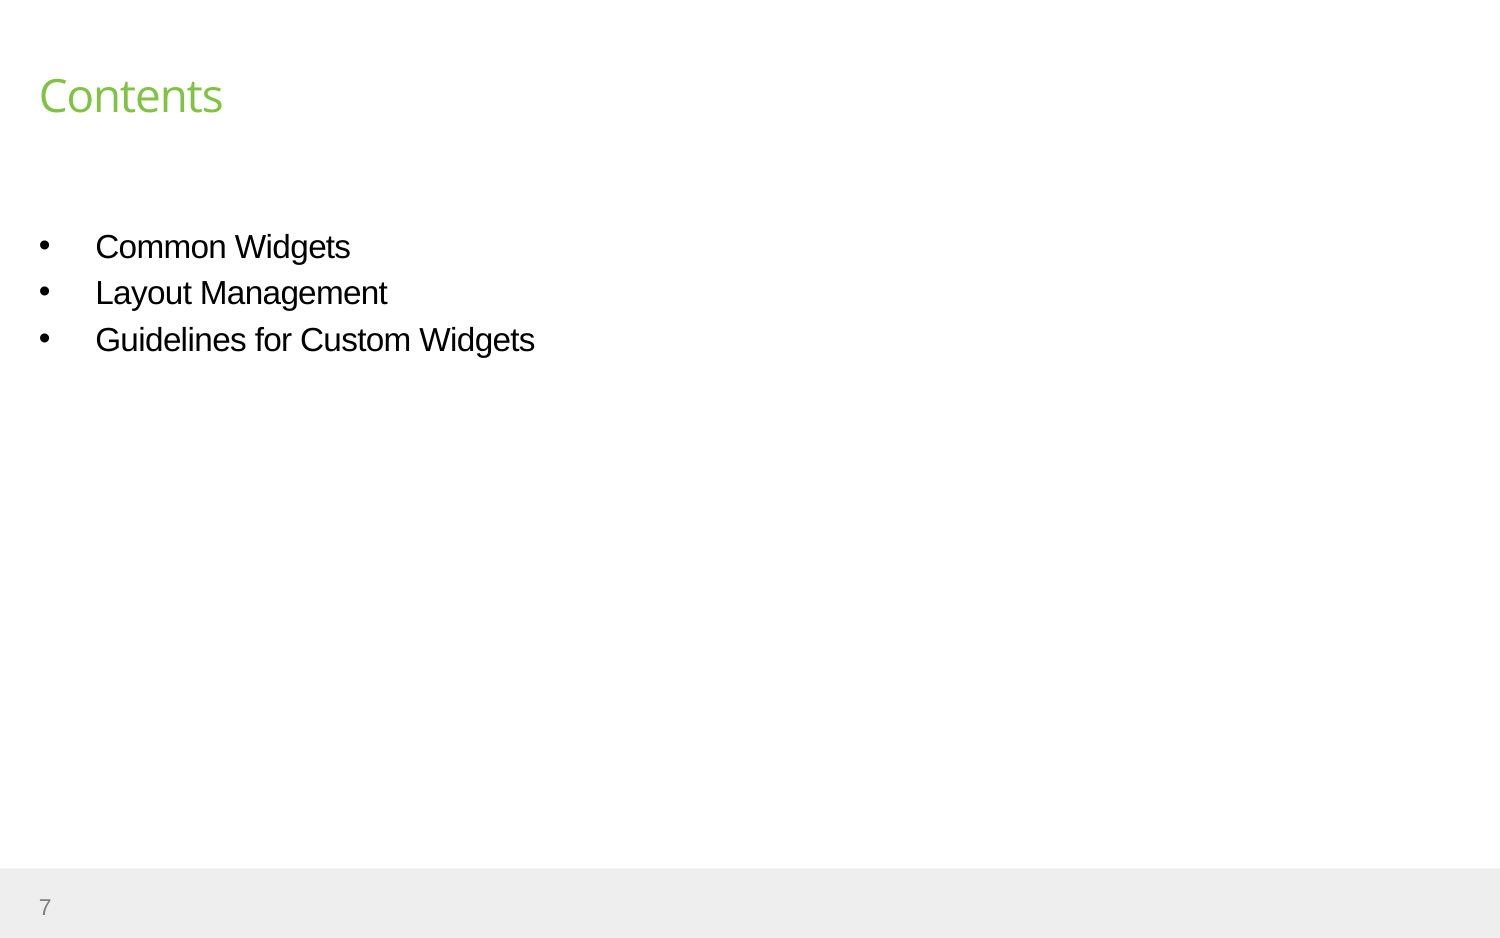

# Contents
Common Widgets
Layout Management
Guidelines for Custom Widgets
7